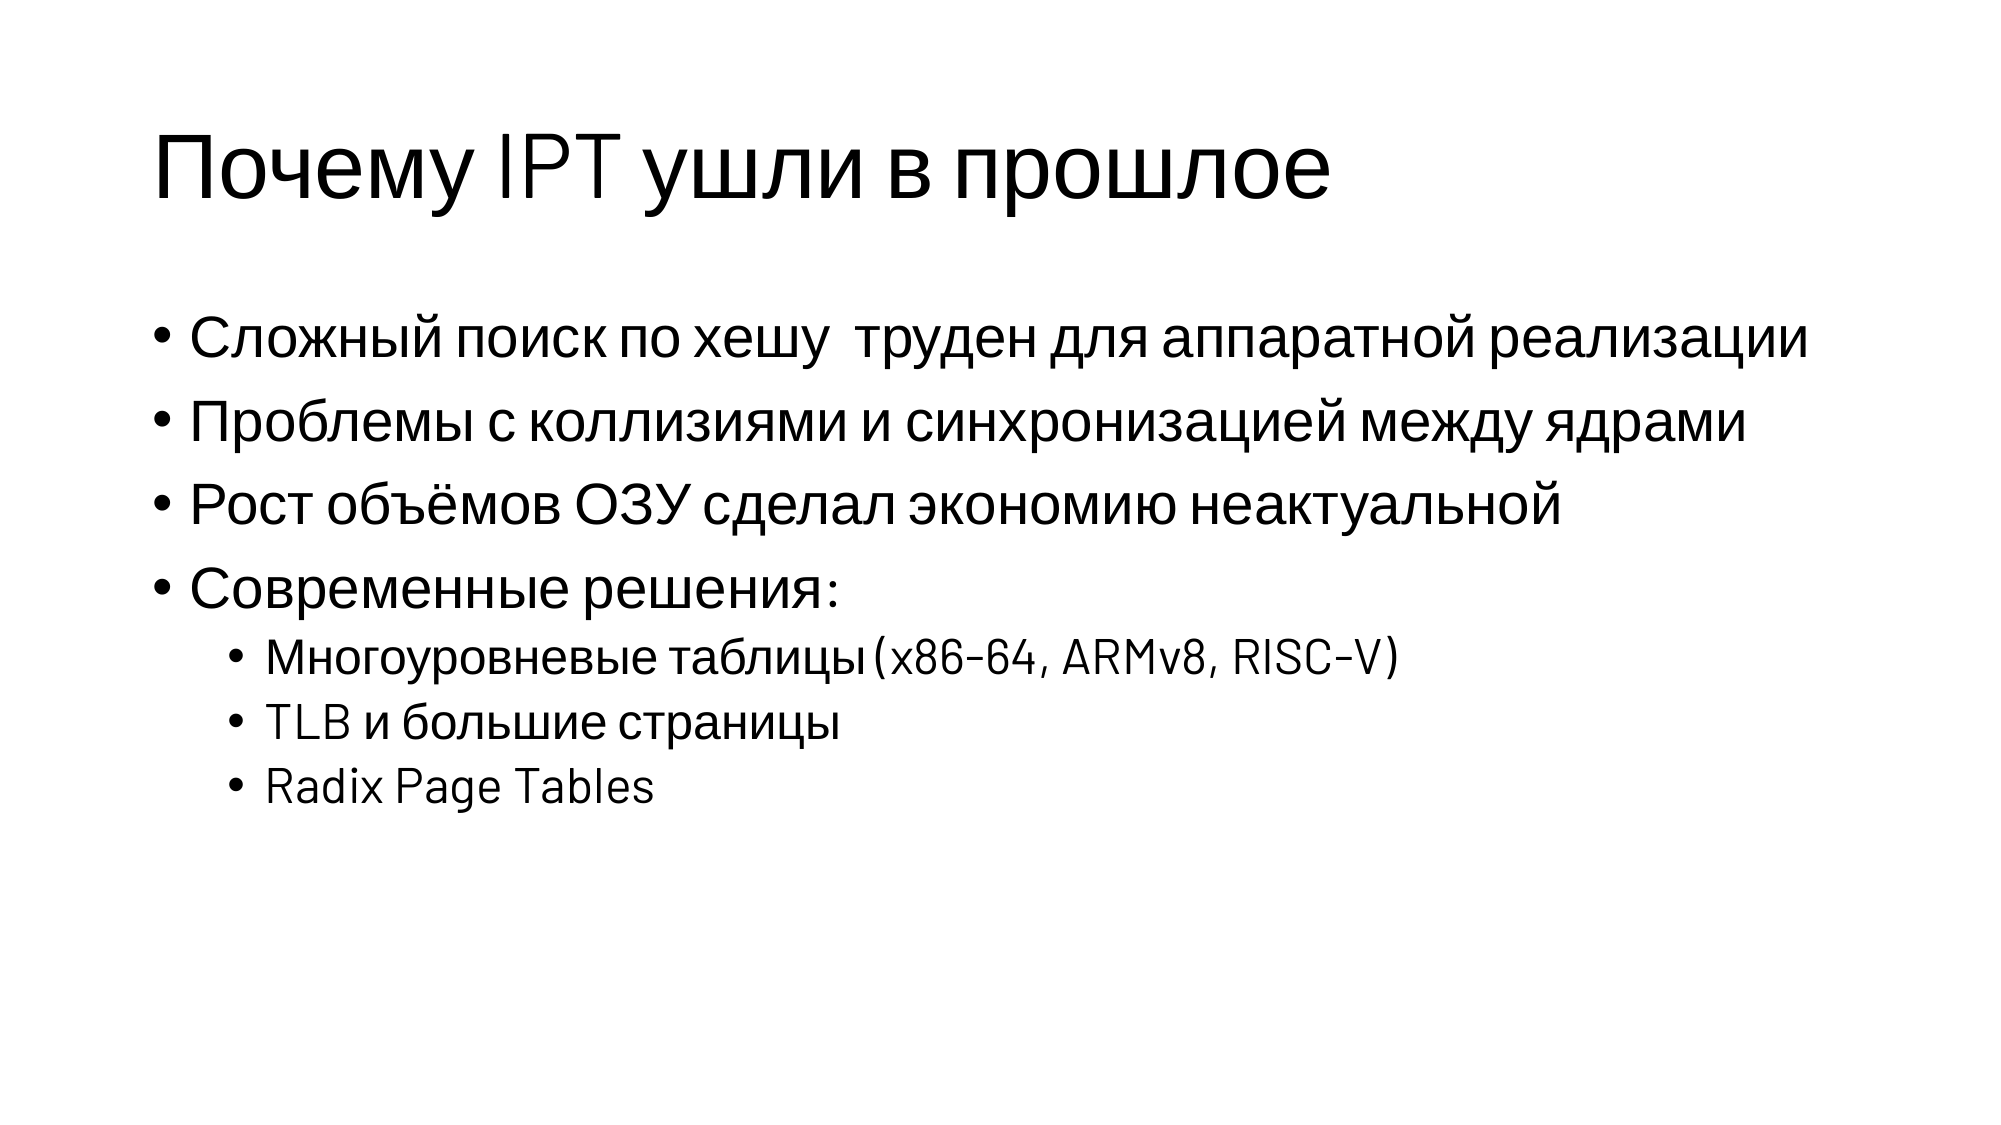

# Почему IPT ушли в прошлое
Сложный поиск по хешу  труден для аппаратной реализации
Проблемы с коллизиями и синхронизацией между ядрами
Рост объёмов ОЗУ сделал экономию неактуальной
Современные решения:
Многоуровневые таблицы (x86-64, ARMv8, RISC-V)
TLB и большие страницы
Radix Page Tables